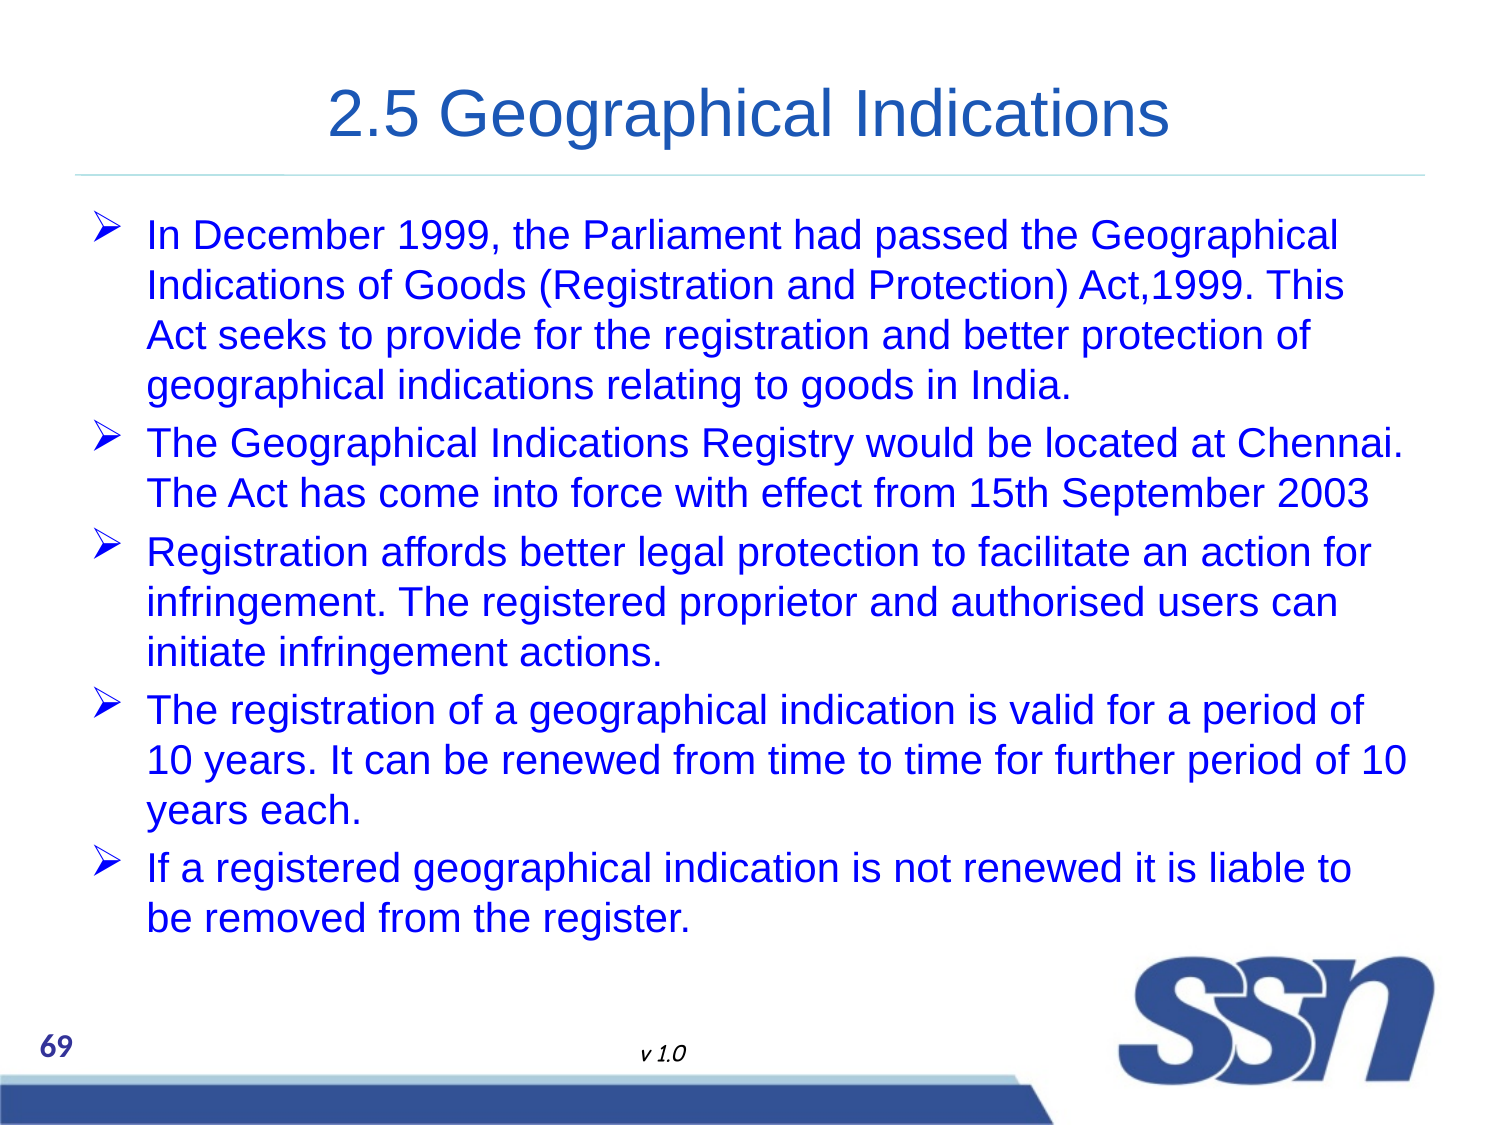

# 2.5 Geographical Indications
In December 1999, the Parliament had passed the Geographical Indications of Goods (Registration and Protection) Act,1999. This Act seeks to provide for the registration and better protection of geographical indications relating to goods in India.
The Geographical Indications Registry would be located at Chennai. The Act has come into force with effect from 15th September 2003
Registration affords better legal protection to facilitate an action for infringement. The registered proprietor and authorised users can initiate infringement actions.
The registration of a geographical indication is valid for a period of 10 years. It can be renewed from time to time for further period of 10 years each.
If a registered geographical indication is not renewed it is liable to be removed from the register.